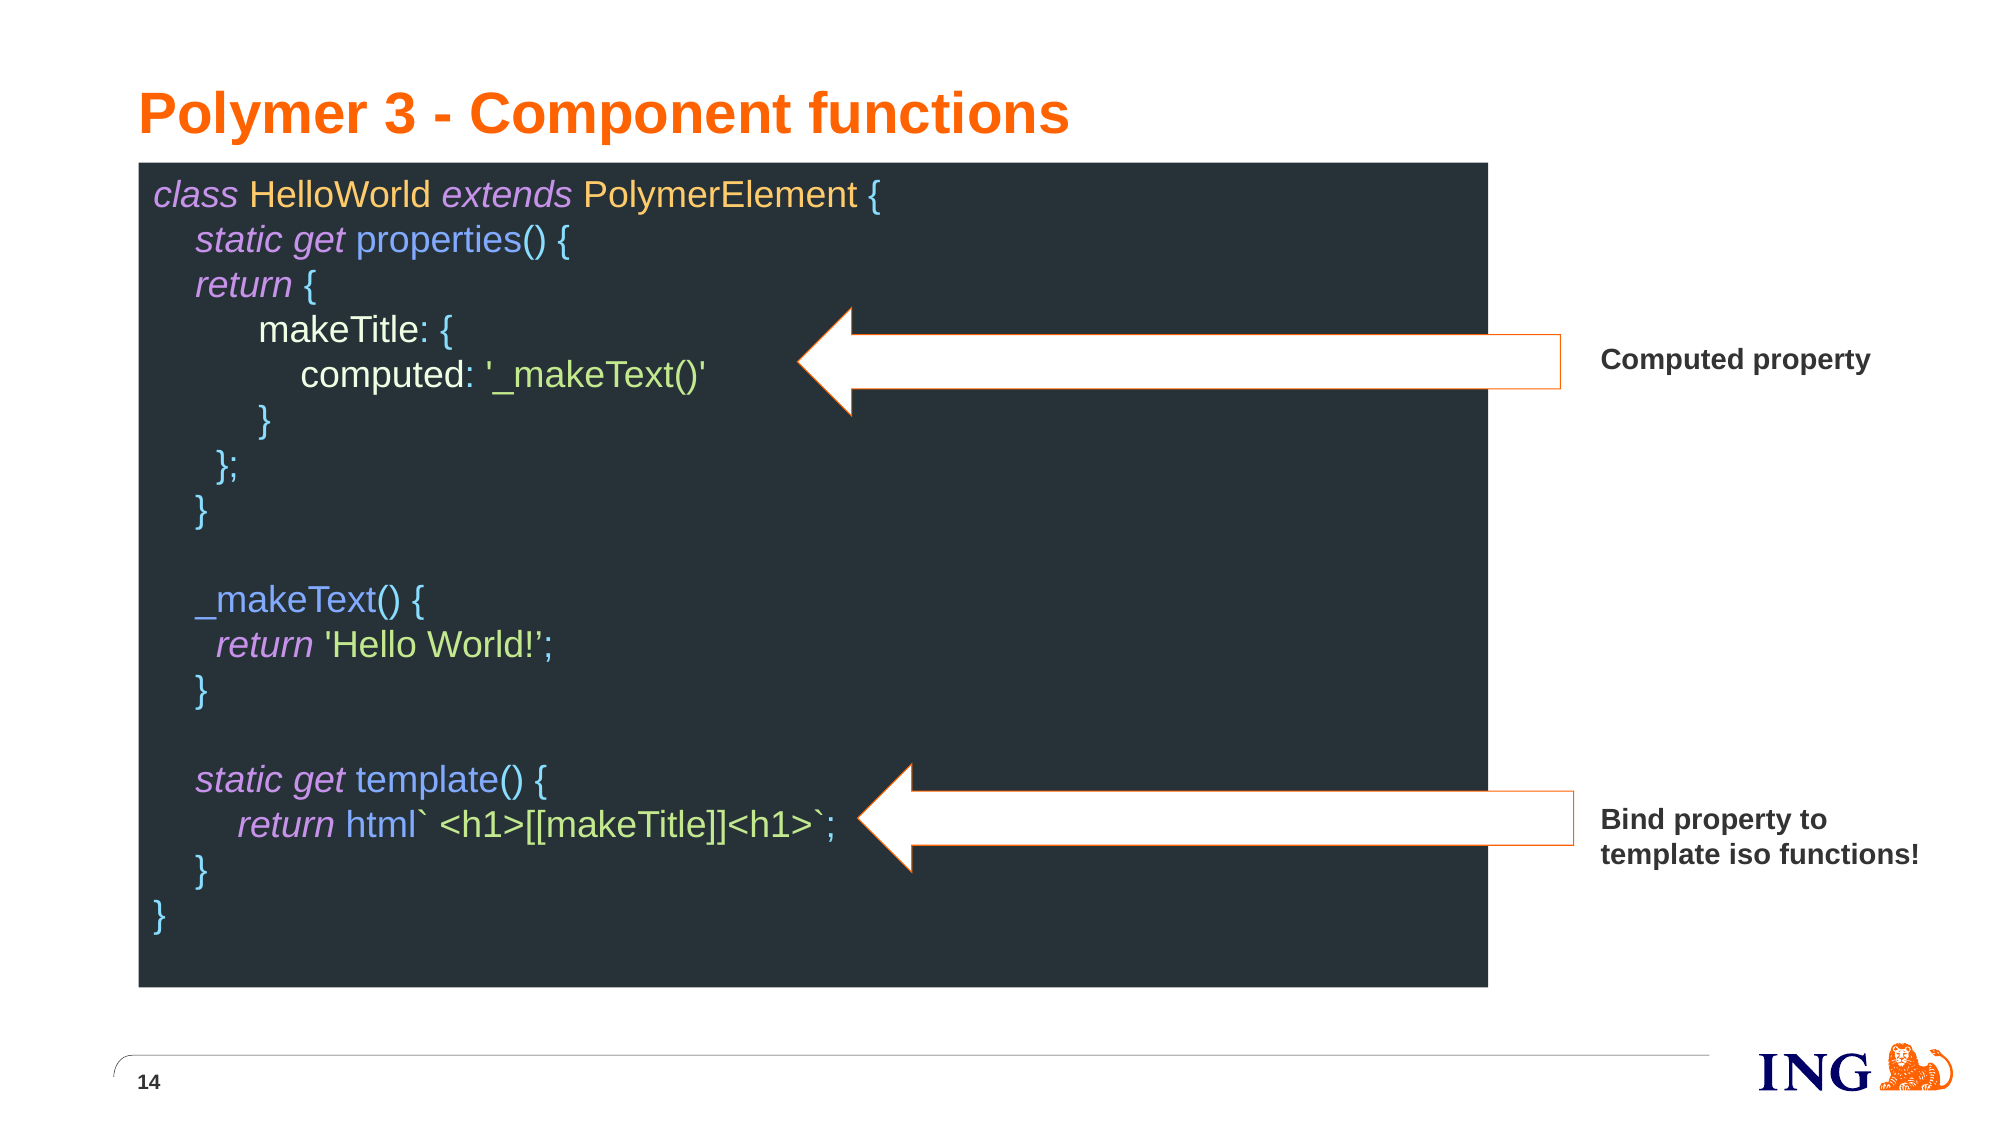

# Polymer 3 - Component functions
class HelloWorld extends PolymerElement {
    static get properties() {
    return {
          makeTitle: {
              computed: '_makeText()'
          }
      };
    }
    _makeText() {
      return 'Hello World!’;
    }
    static get template() {
        return html` <h1>[[makeTitle]]<h1>`;
    }
}

Computed property

Bind property to template iso functions!
14